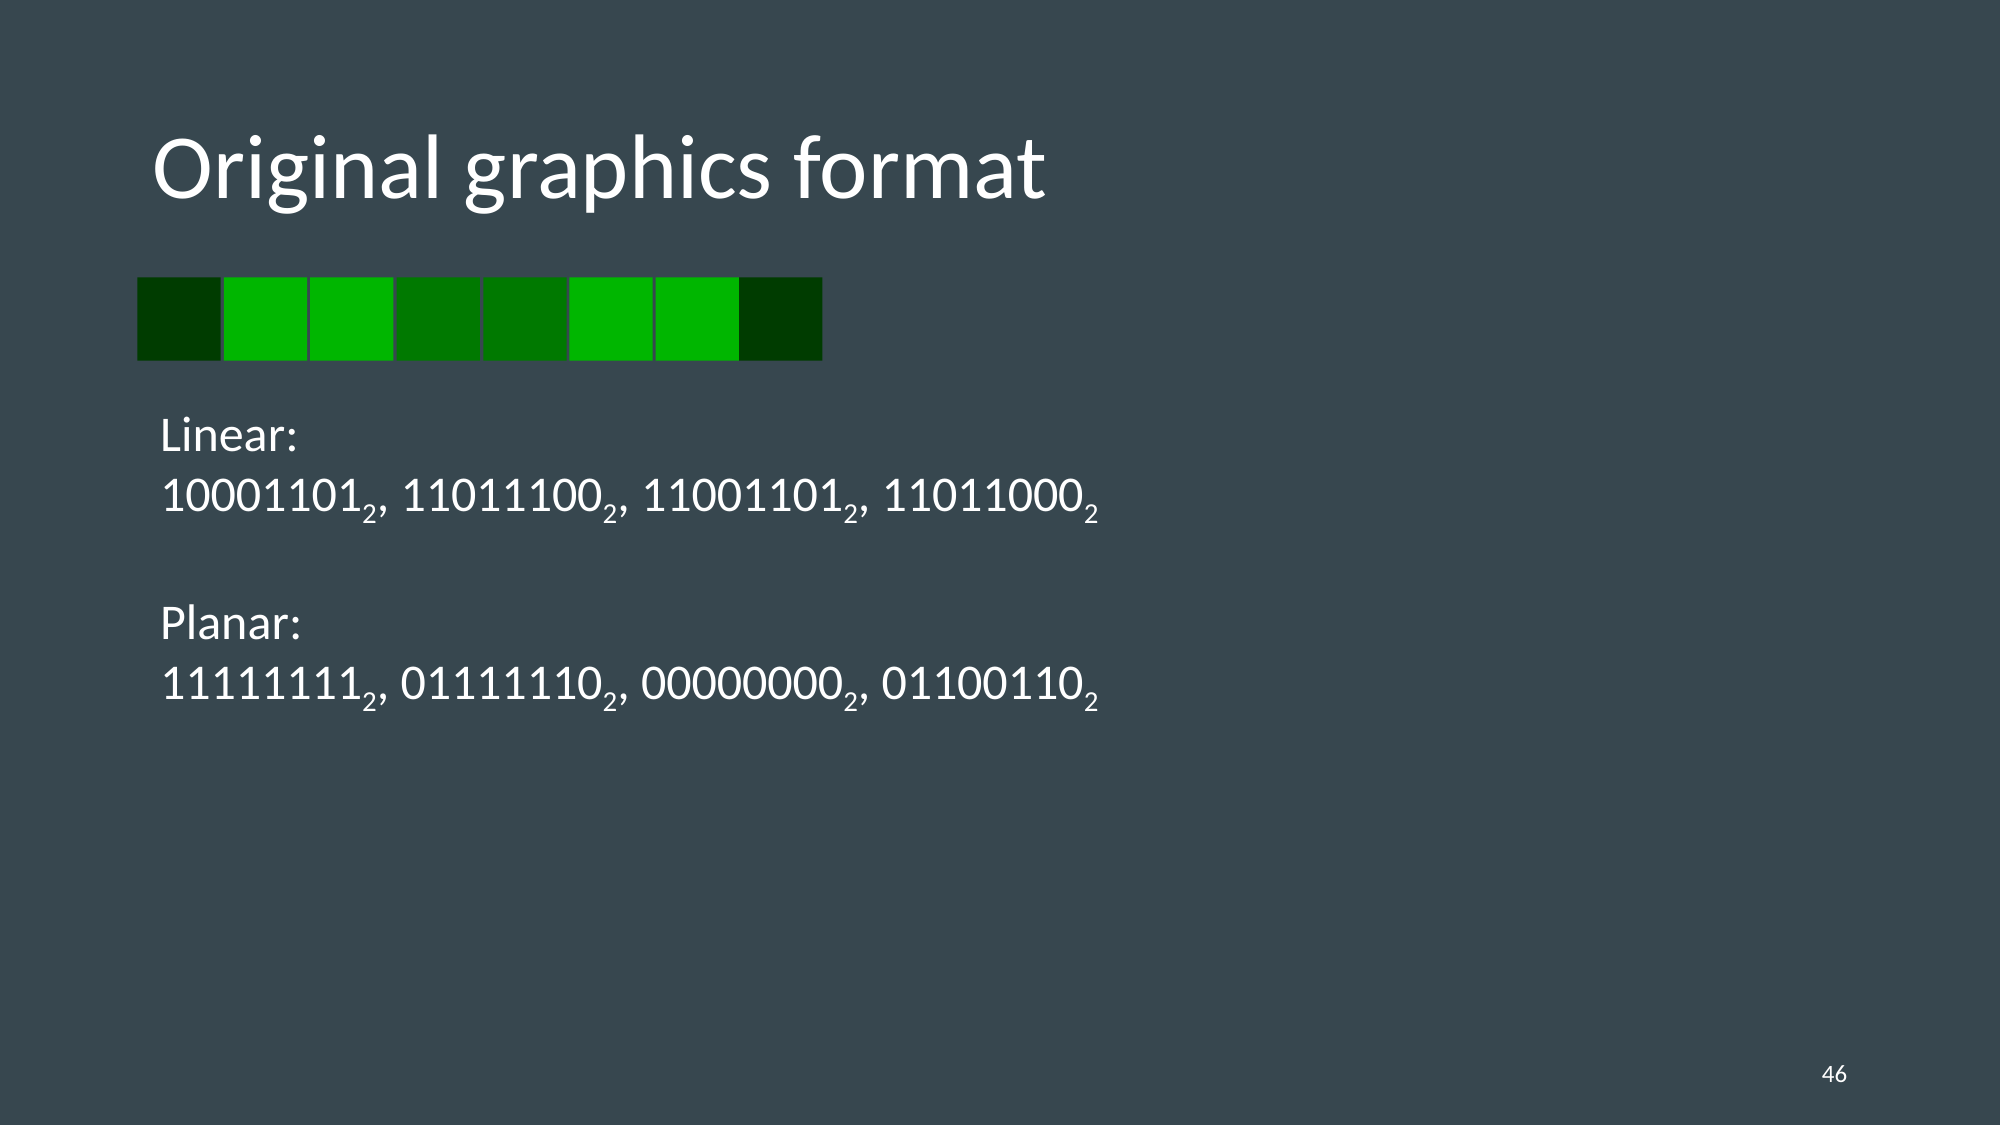

# Original graphics format

Linear:
100011012, 110111002, 110011012, 110110002

Planar:
111111112, 011111102, 000000002, 011001102
46